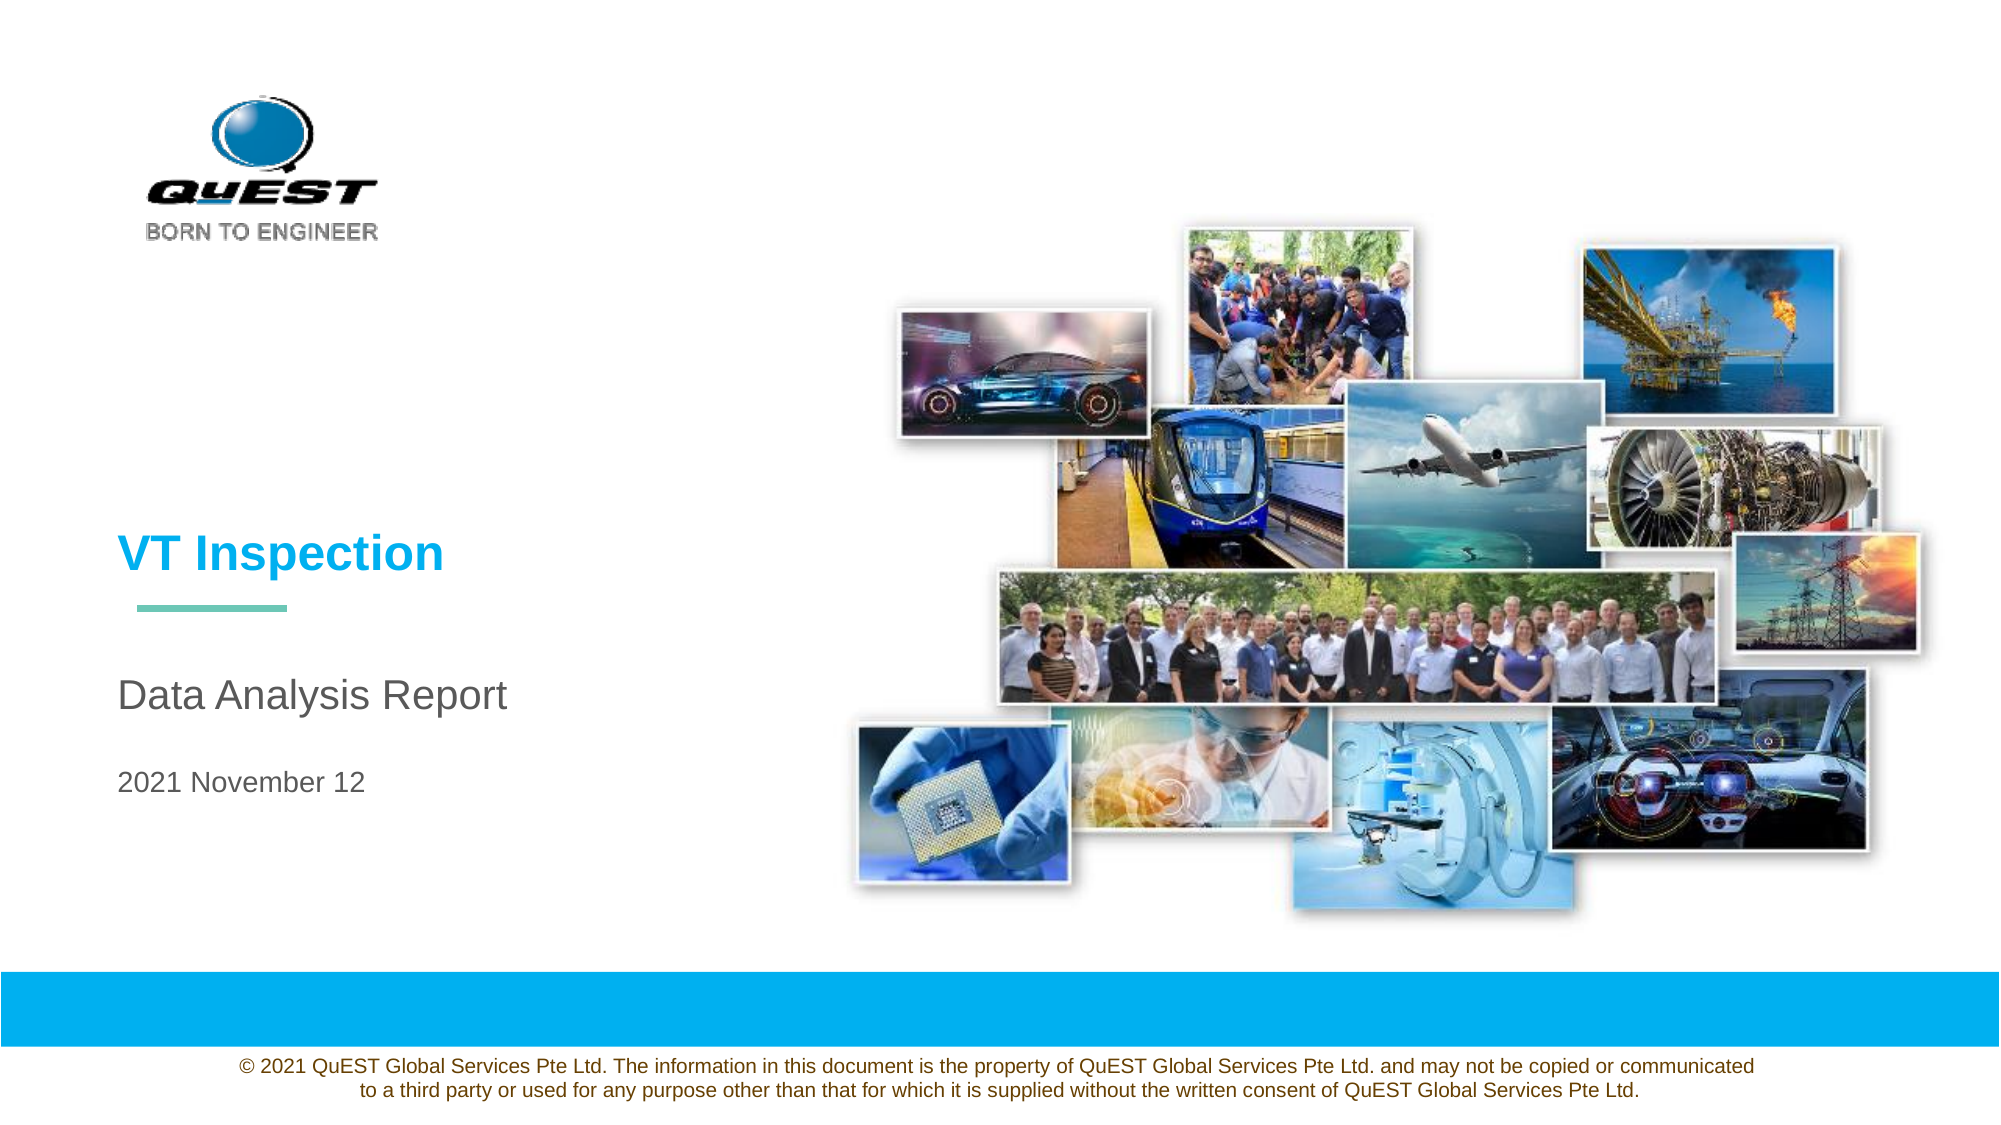

# VT Inspection
Data Analysis Report
2021 November 12